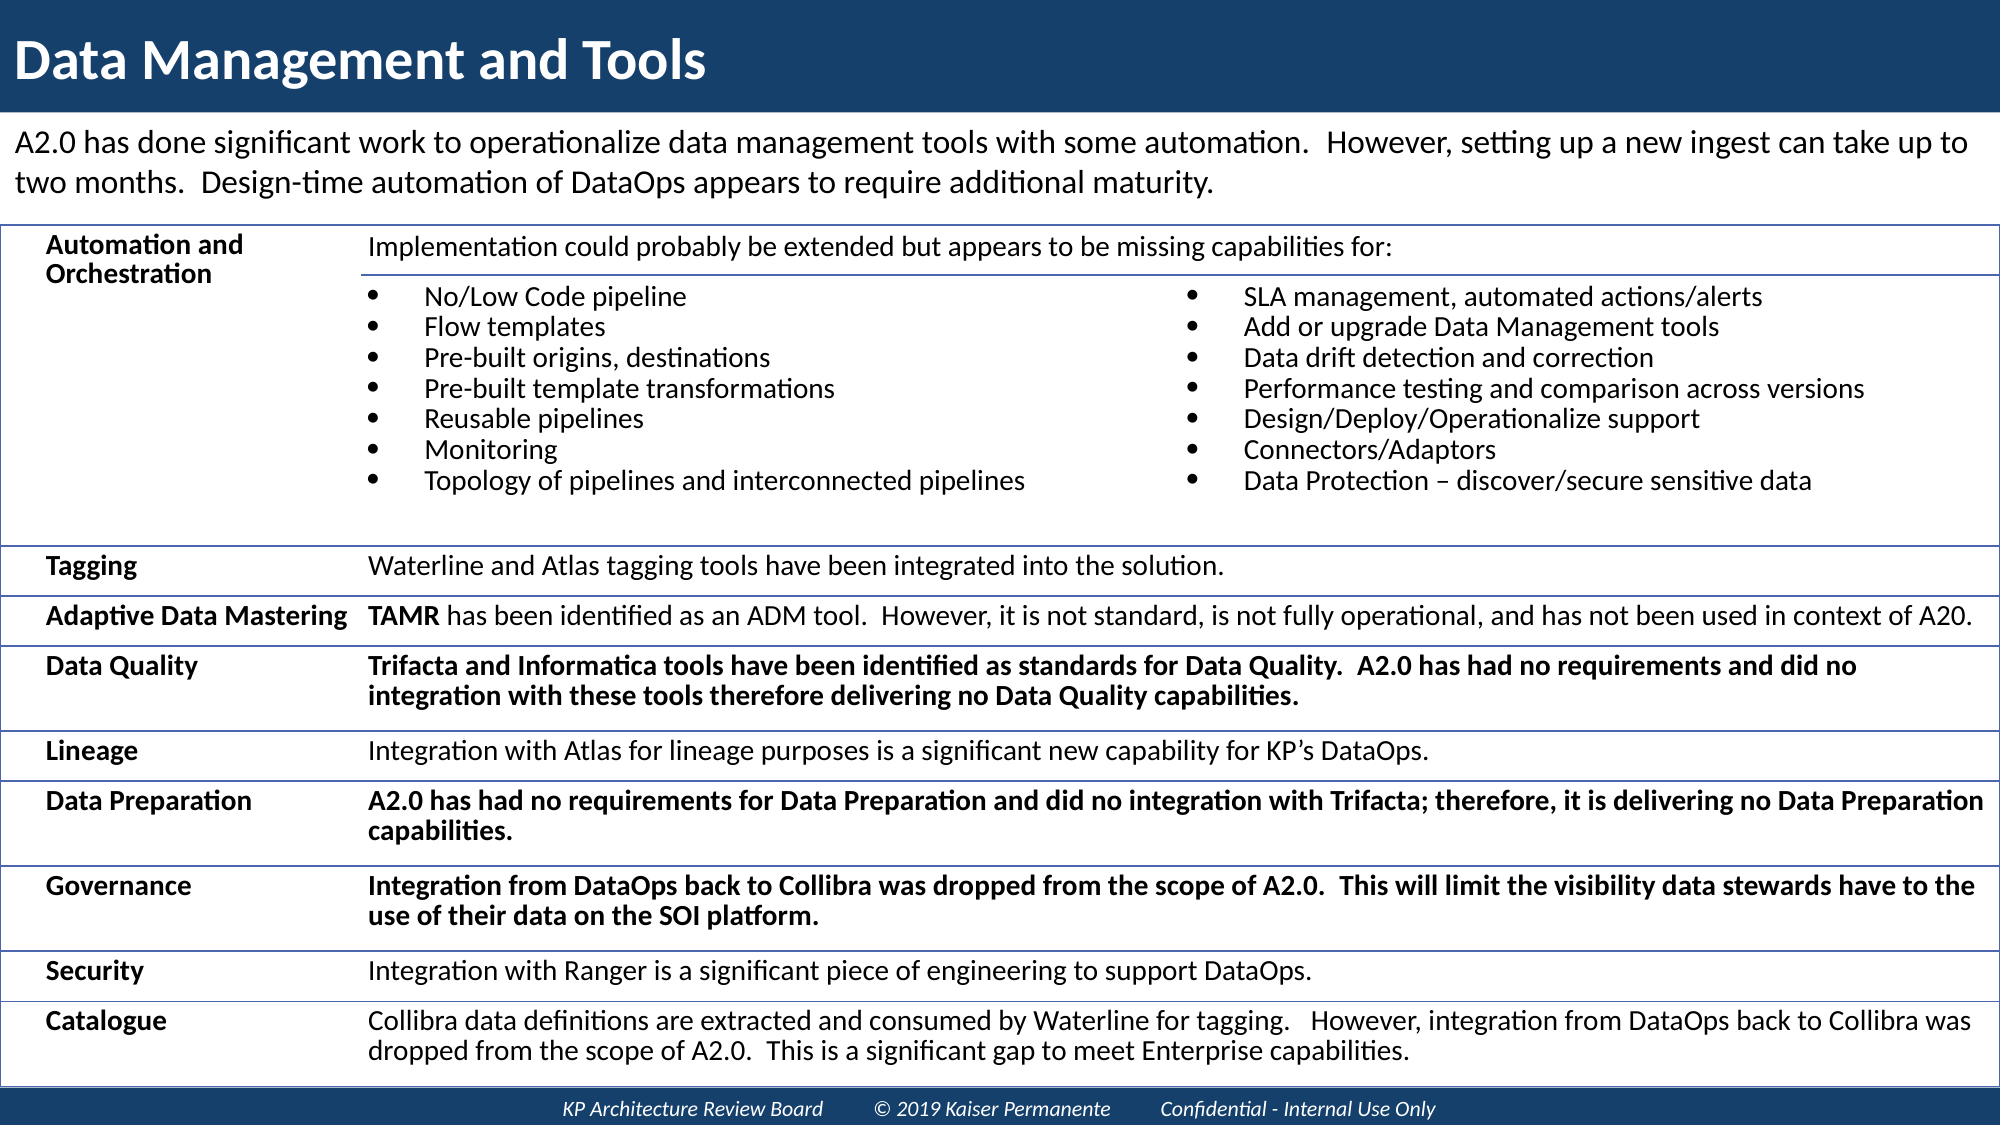

# Data Management and Tools
A2.0 has done significant work to operationalize data management tools with some automation.  However, setting up a new ingest can take up to two months.  Design-time automation of DataOps appears to require additional maturity.
| Automation and Orchestration | Implementation could probably be extended but appears to be missing capabilities for: |  |
| --- | --- | --- |
|  | No/Low Code pipeline Flow templates Pre-built origins, destinations Pre-built template transformations Reusable pipelines Monitoring Topology of pipelines and interconnected pipelines | SLA management, automated actions/alerts Add or upgrade Data Management tools Data drift detection and correction Performance testing and comparison across versions Design/Deploy/Operationalize support Connectors/Adaptors Data Protection – discover/secure sensitive data |
| Tagging | Waterline and Atlas tagging tools have been integrated into the solution. |  |
| Adaptive Data Mastering | TAMR has been identified as an ADM tool.  However, it is not standard, is not fully operational, and has not been used in context of A20. |  |
| Data Quality | Trifacta and Informatica tools have been identified as standards for Data Quality.  A2.0 has had no requirements and did no integration with these tools therefore delivering no Data Quality capabilities. |  |
| Lineage | Integration with Atlas for lineage purposes is a significant new capability for KP’s DataOps. |  |
| Data Preparation | A2.0 has had no requirements for Data Preparation and did no integration with Trifacta; therefore, it is delivering no Data Preparation capabilities. |  |
| Governance | Integration from DataOps back to Collibra was dropped from the scope of A2.0.  This will limit the visibility data stewards have to the use of their data on the SOI platform. |  |
| Security | Integration with Ranger is a significant piece of engineering to support DataOps. |  |
| Catalogue | Collibra data definitions are extracted and consumed by Waterline for tagging.   However, integration from DataOps back to Collibra was dropped from the scope of A2.0.  This is a significant gap to meet Enterprise capabilities. |  |
KP Architecture Review Board          © 2019 Kaiser Permanente          Confidential - Internal Use Only